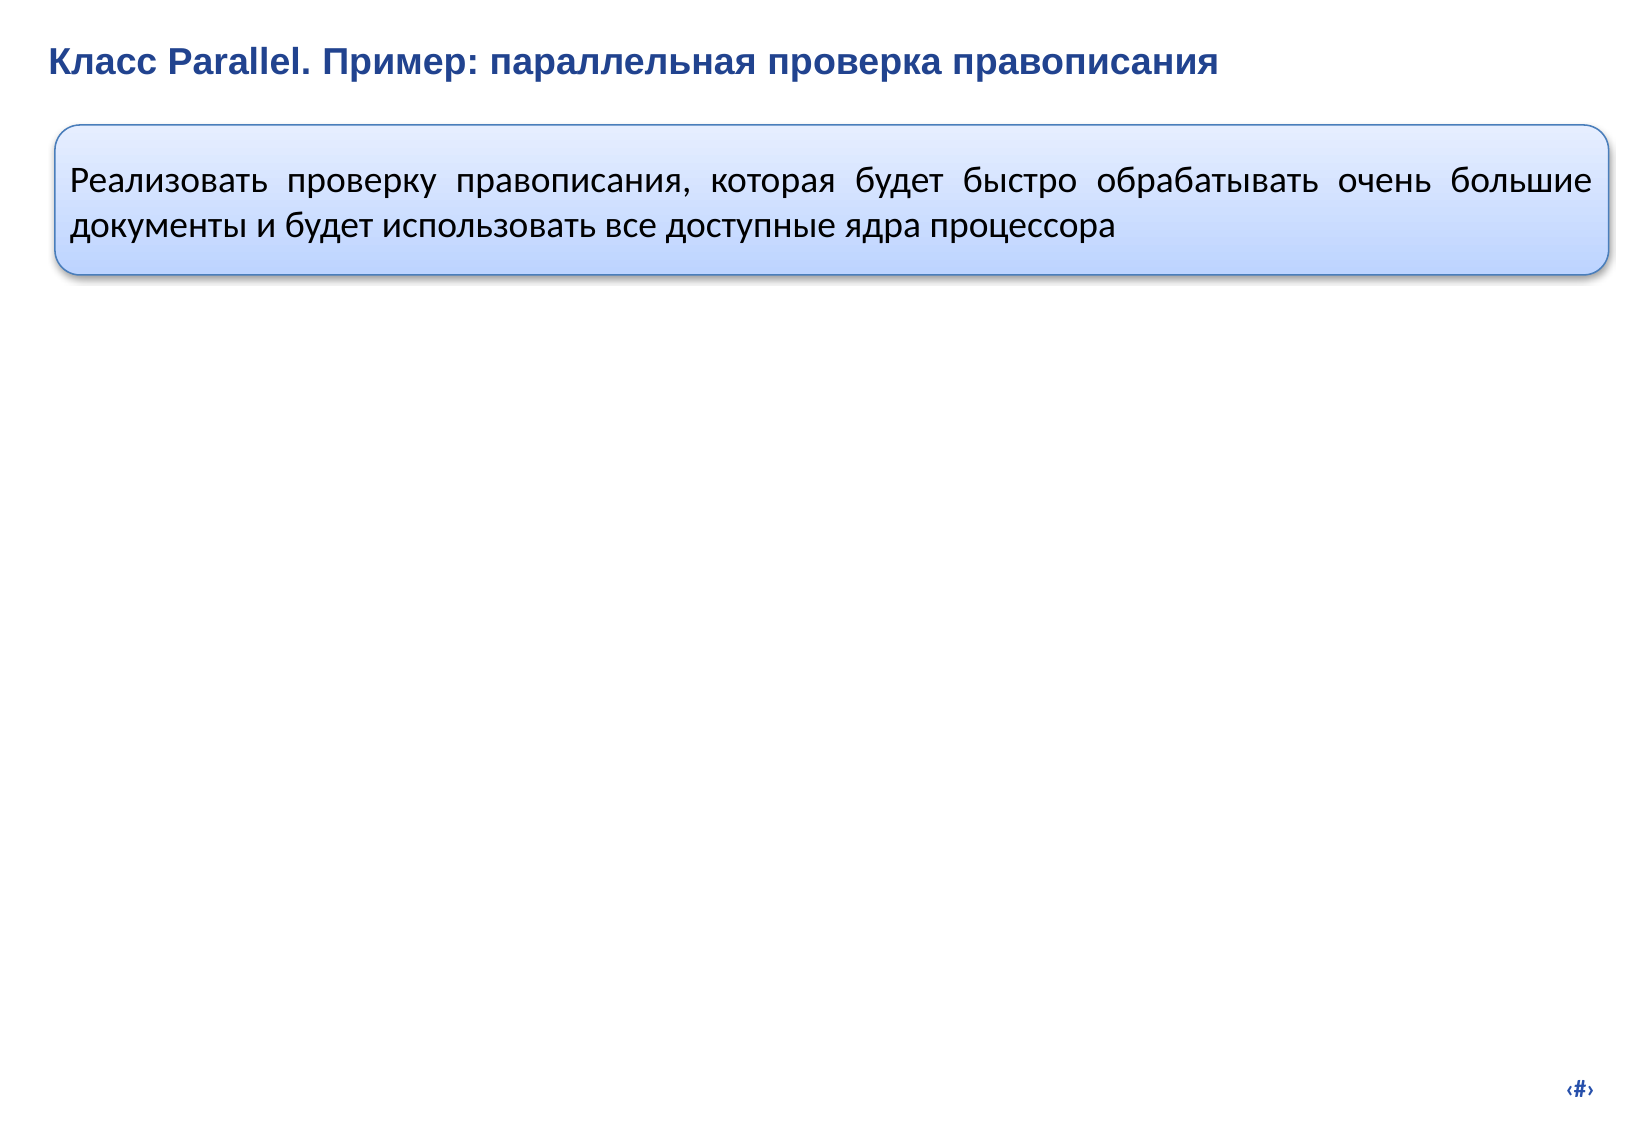

# Класс Parallel. Пример: параллельная проверка правописания

Реализовать проверку правописания, которая будет быстро обрабатывать очень большие документы и будет использовать все доступные ядра процессора